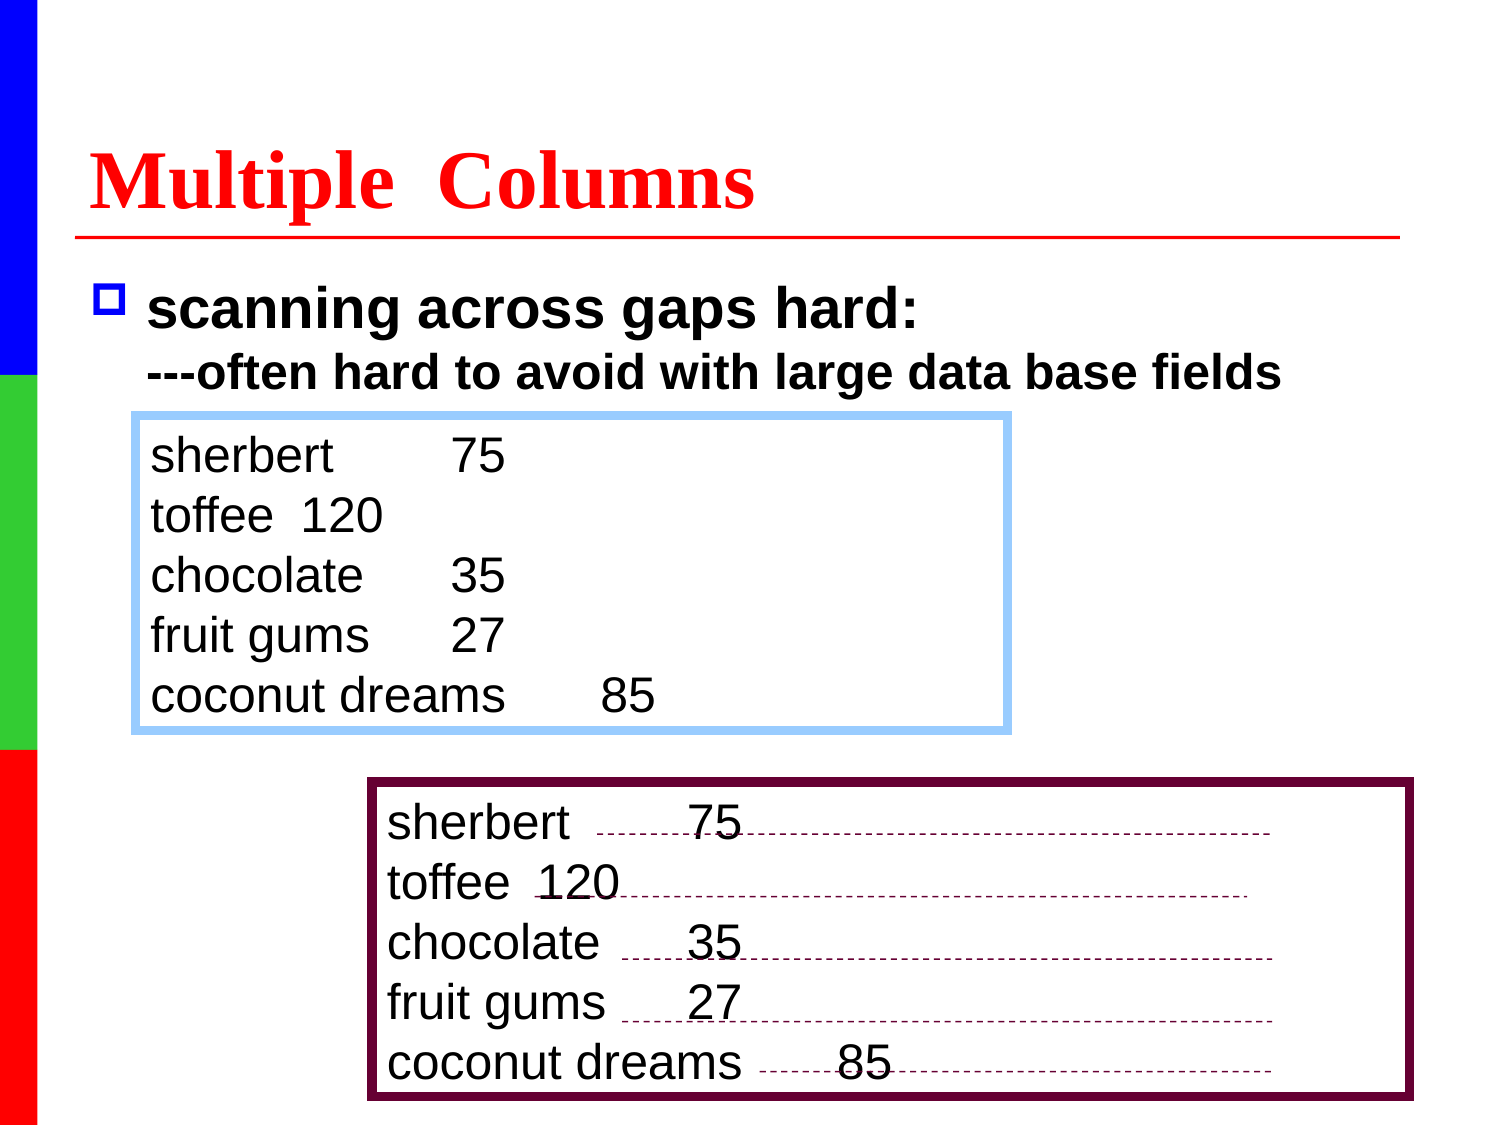

# Multiple  Columns
scanning across gaps hard:
---often hard to avoid with large data base fields
sherbert	75
toffee	120
chocolate	35
fruit gums	27
coconut dreams	85
sherbert	75
toffee	120
chocolate	35
fruit gums	27
coconut dreams	85